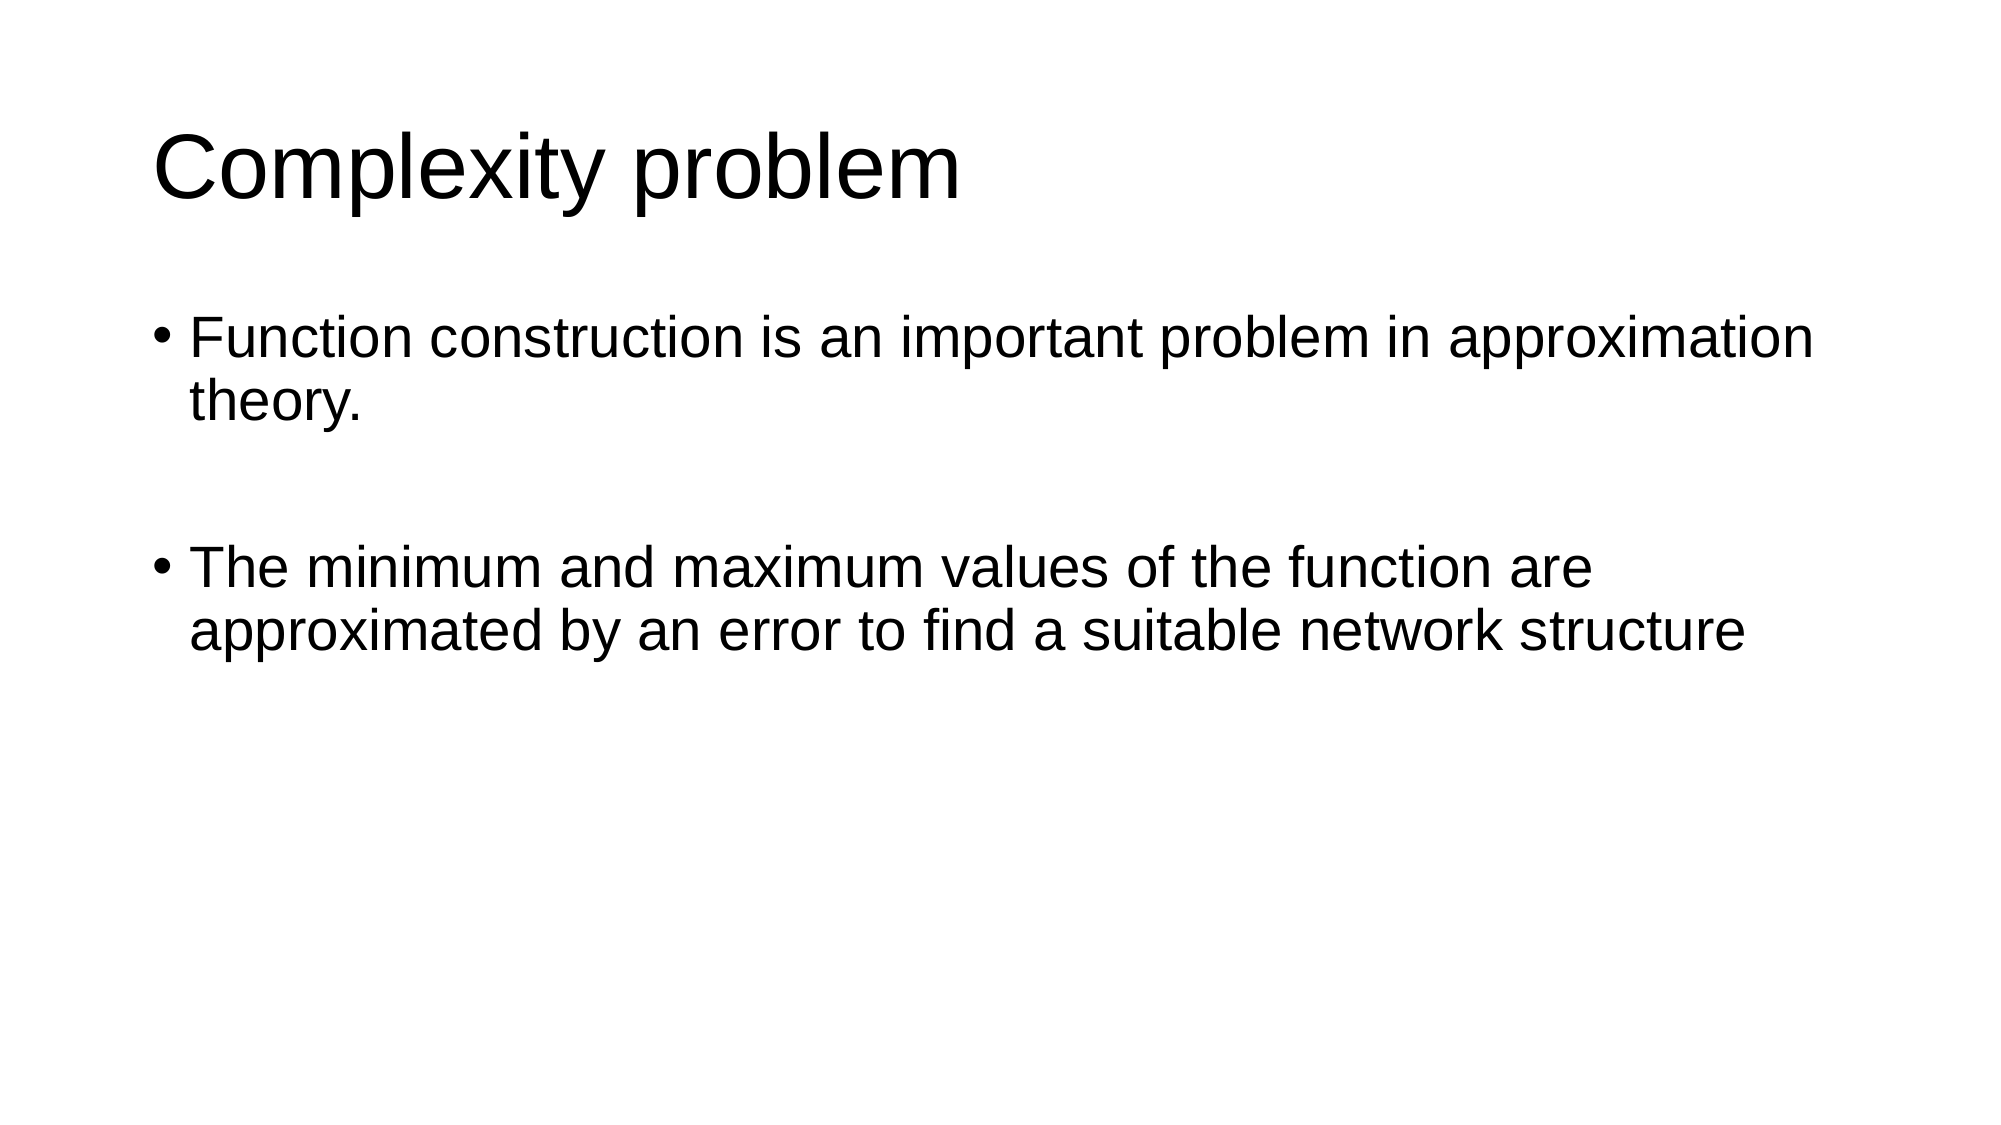

# Complexity problem
Function construction is an important problem in approximation theory.

The minimum and maximum values of the function are approximated by an error to find a suitable network structure